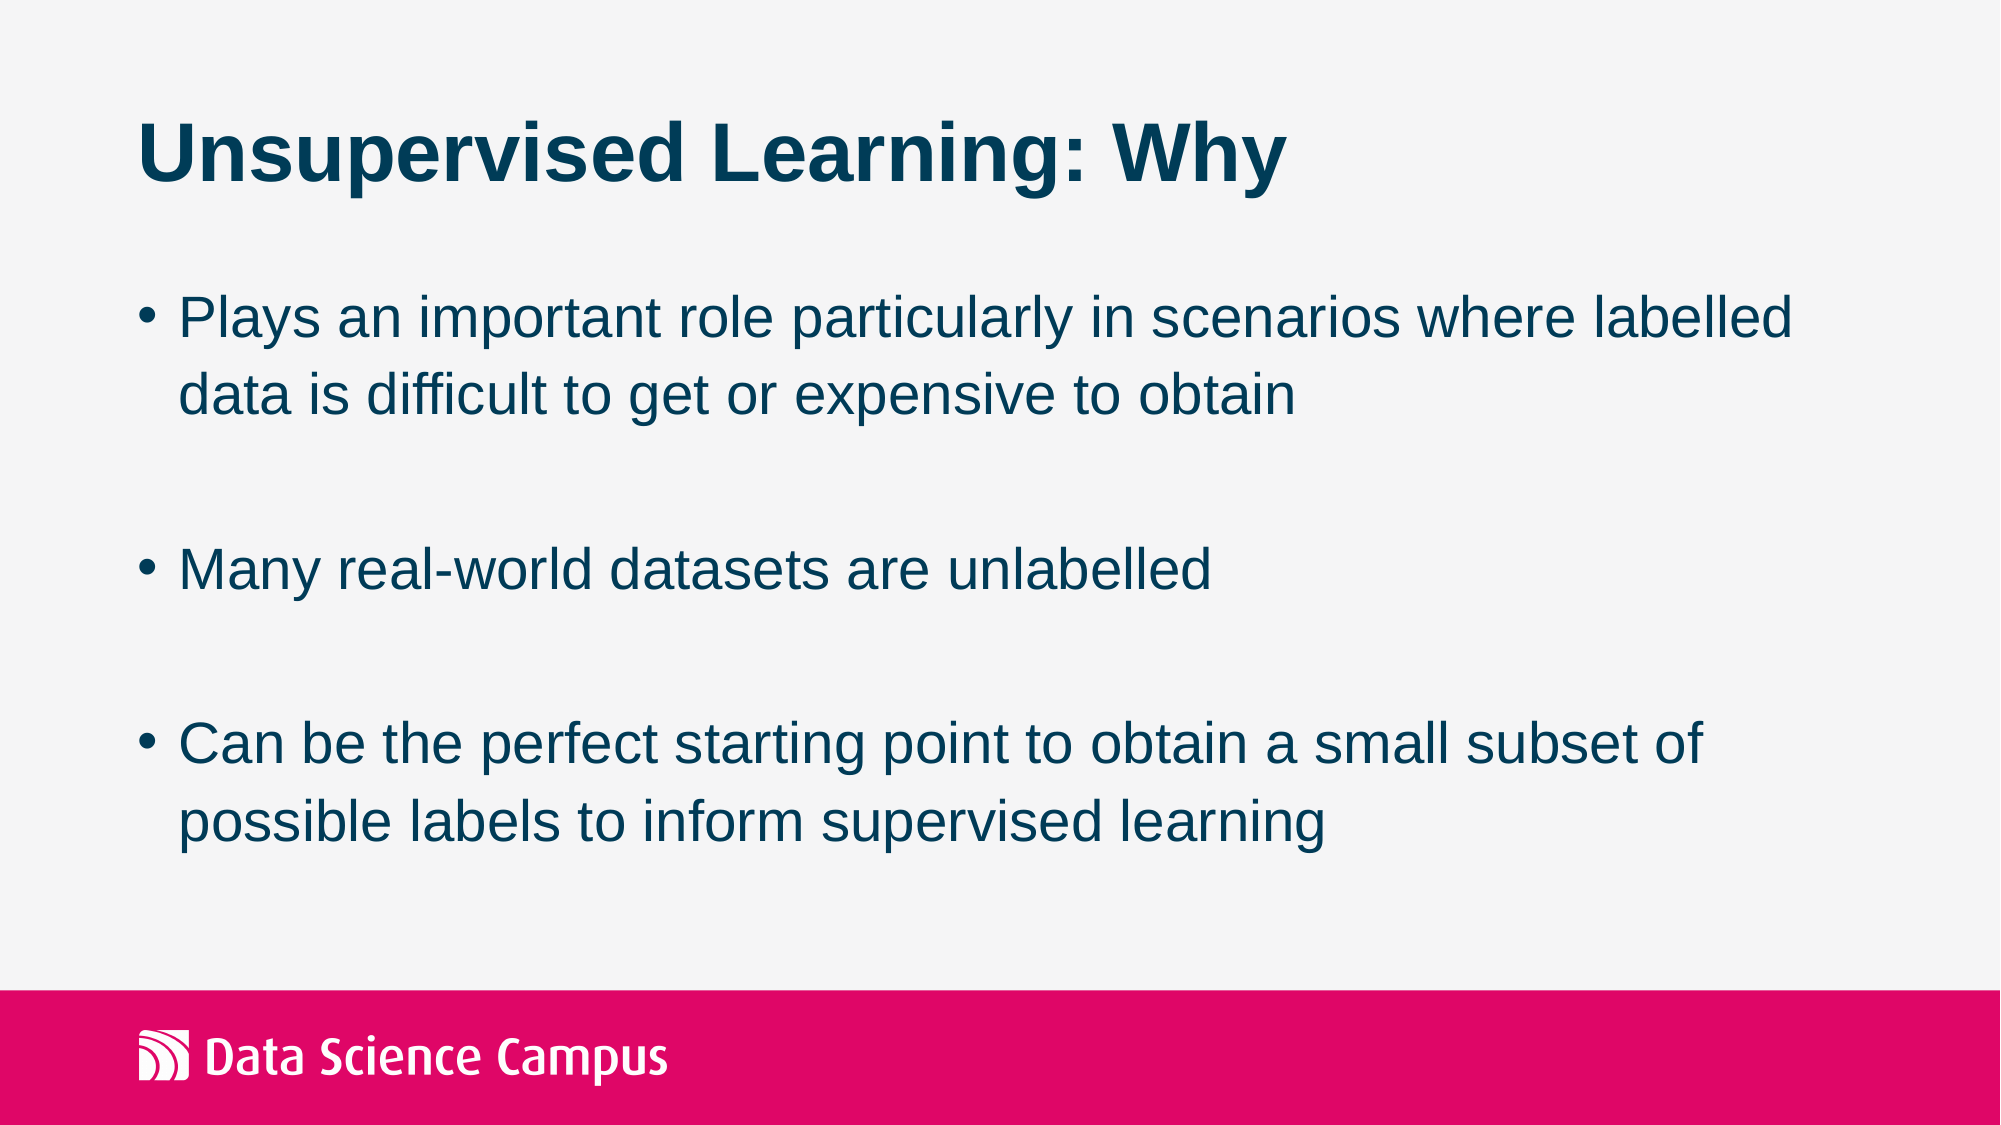

# Unsupervised Learning: Why
Plays an important role particularly in scenarios where labelled data is difficult to get or expensive to obtain

Many real-world datasets are unlabelled

Can be the perfect starting point to obtain a small subset of possible labels to inform supervised learning